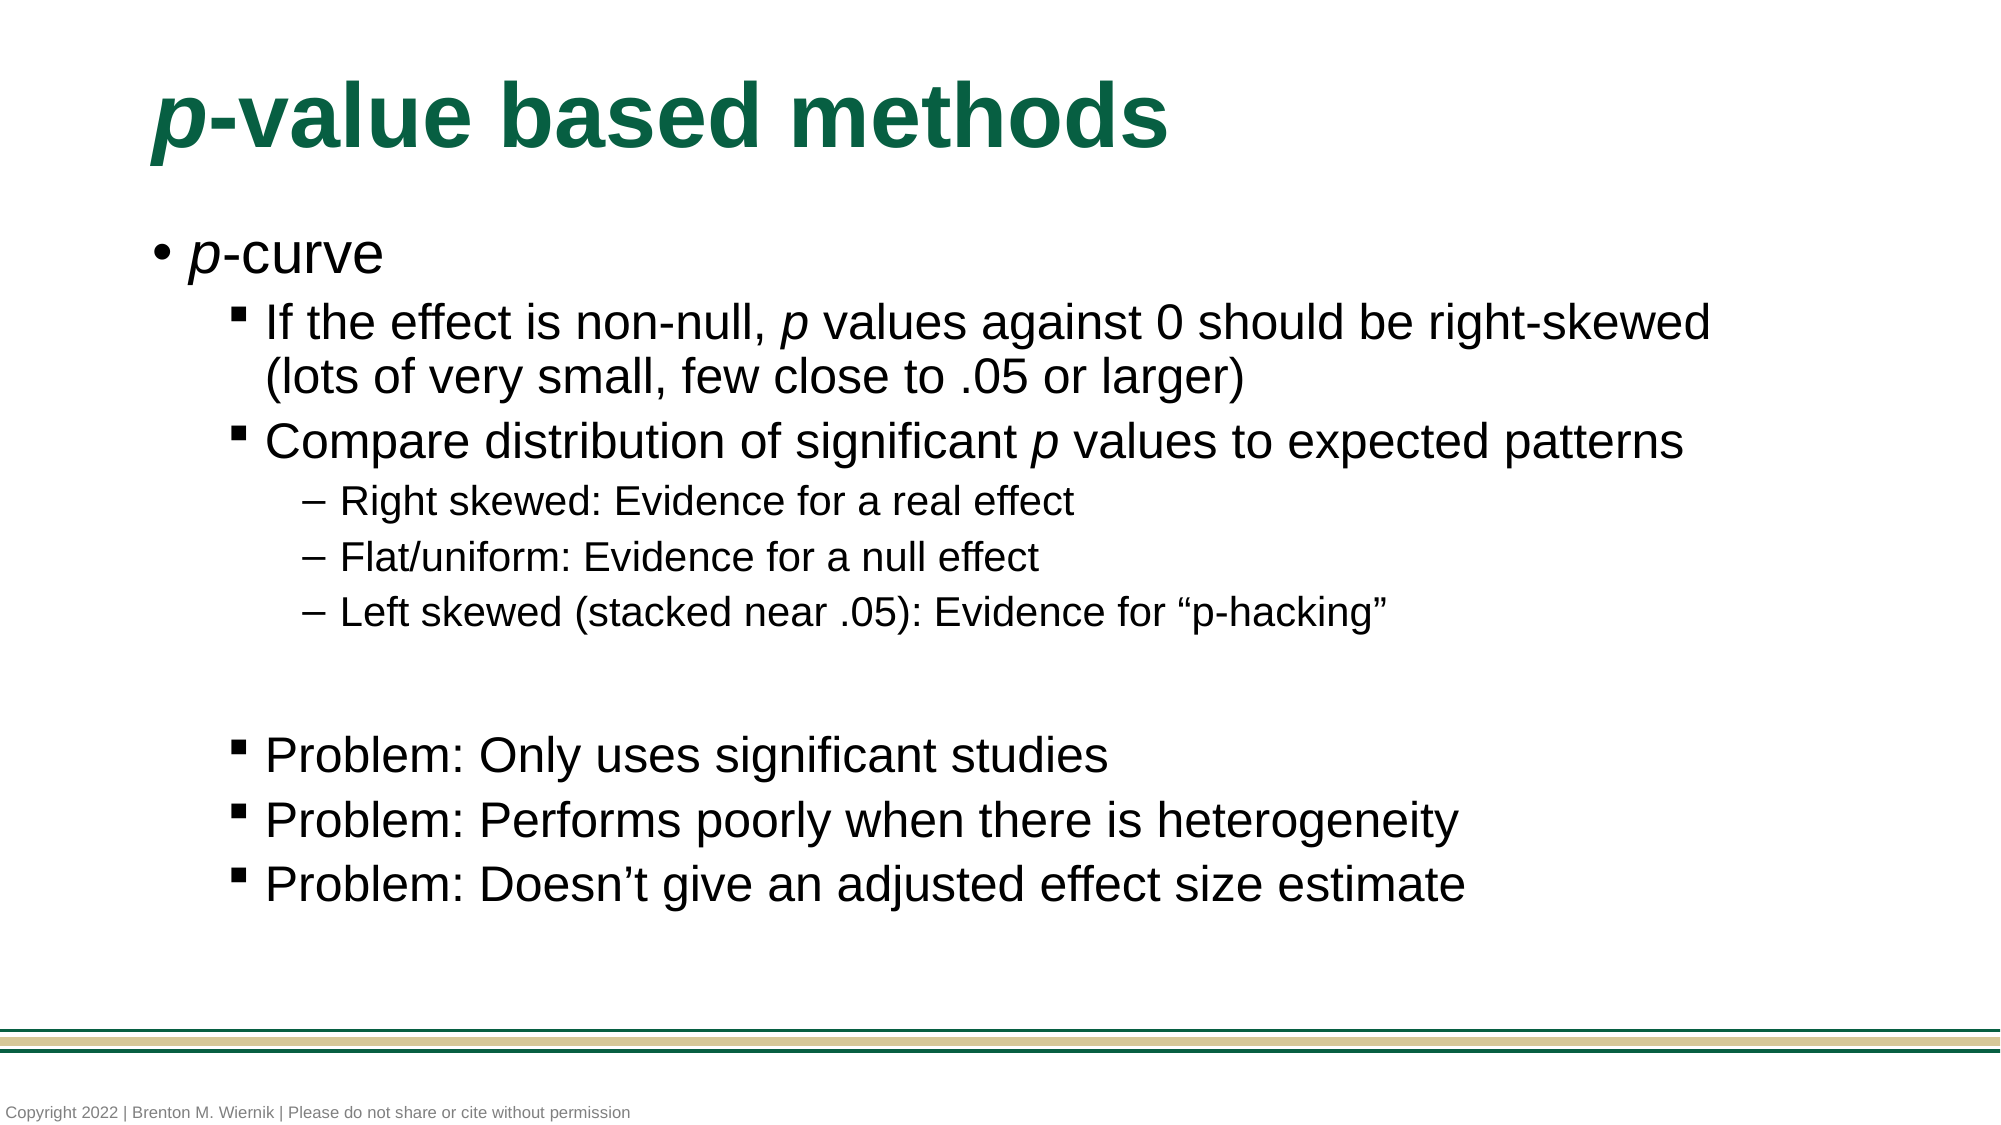

# p-value based methods
p-curve
If the effect is non-null, p values against 0 should be right-skewed
(lots of very small, few close to .05 or larger)
Compare distribution of significant p values to expected patterns
Right skewed: Evidence for a real effect
Flat/uniform: Evidence for a null effect
Left skewed (stacked near .05): Evidence for “p-hacking”

Problem: Only uses significant studies
Problem: Performs poorly when there is heterogeneity
Problem: Doesn’t give an adjusted effect size estimate